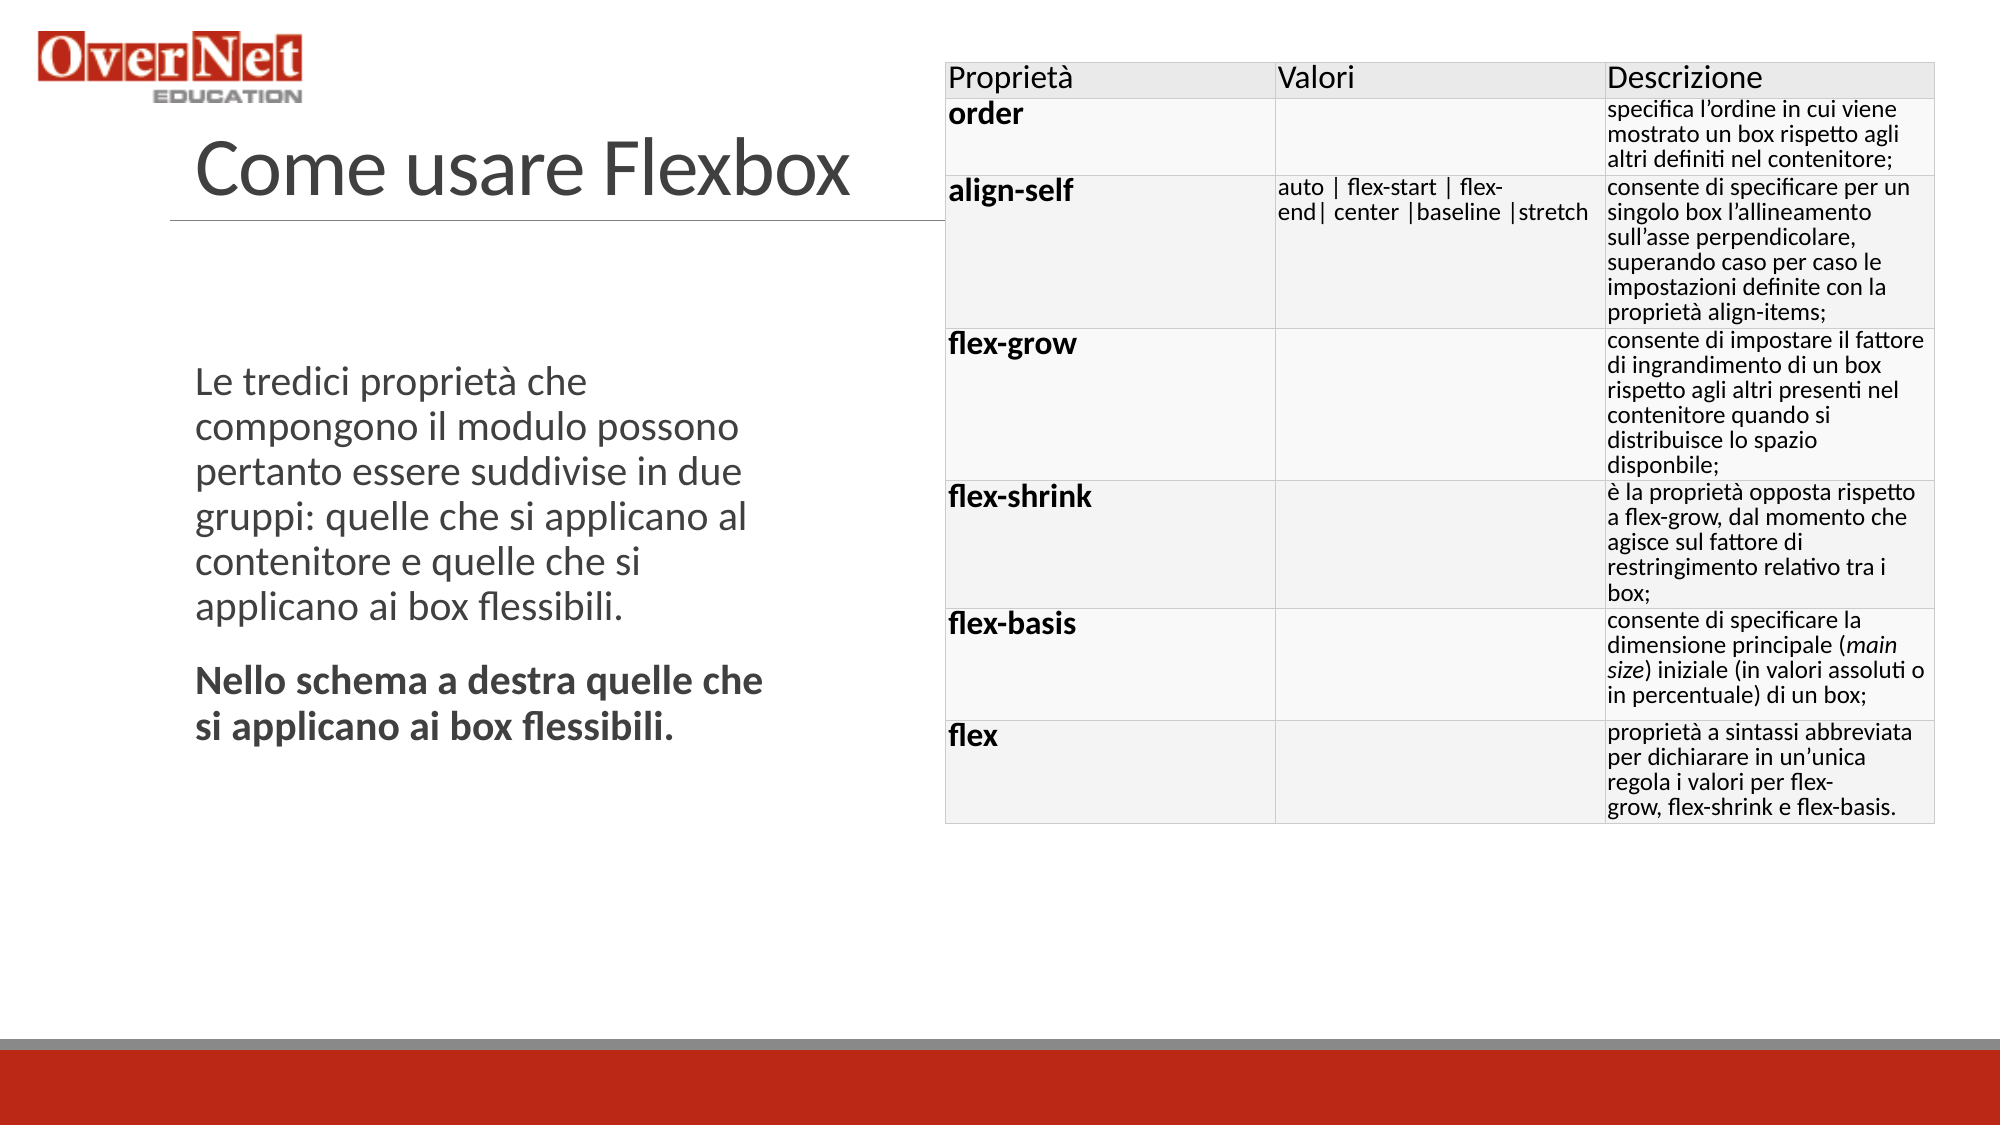

| Proprietà | Valori | Descrizione |
| --- | --- | --- |
| order |  | specifica l’ordine in cui viene mostrato un box rispetto agli altri definiti nel contenitore; |
| align-self | auto | flex-start | flex-end| center |baseline |stretch | consente di specificare per un singolo box l’allineamento sull’asse perpendicolare, superando caso per caso le impostazioni definite con la proprietà align-items; |
| flex-grow |  | consente di impostare il fattore di ingrandimento di un box rispetto agli altri presenti nel contenitore quando si distribuisce lo spazio disponbile; |
| flex-shrink |  | è la proprietà opposta rispetto a flex-grow, dal momento che agisce sul fattore di restringimento relativo tra i box; |
| flex-basis |  | consente di specificare la dimensione principale (main size) iniziale (in valori assoluti o in percentuale) di un box; |
| flex |  | proprietà a sintassi abbreviata per dichiarare in un’unica regola i valori per flex-grow, flex-shrink e flex-basis. |
# Come usare Flexbox
Le tredici proprietà che compongono il modulo possono pertanto essere suddivise in due gruppi: quelle che si applicano al contenitore e quelle che si applicano ai box flessibili.
Nello schema a destra quelle che si applicano ai box flessibili.